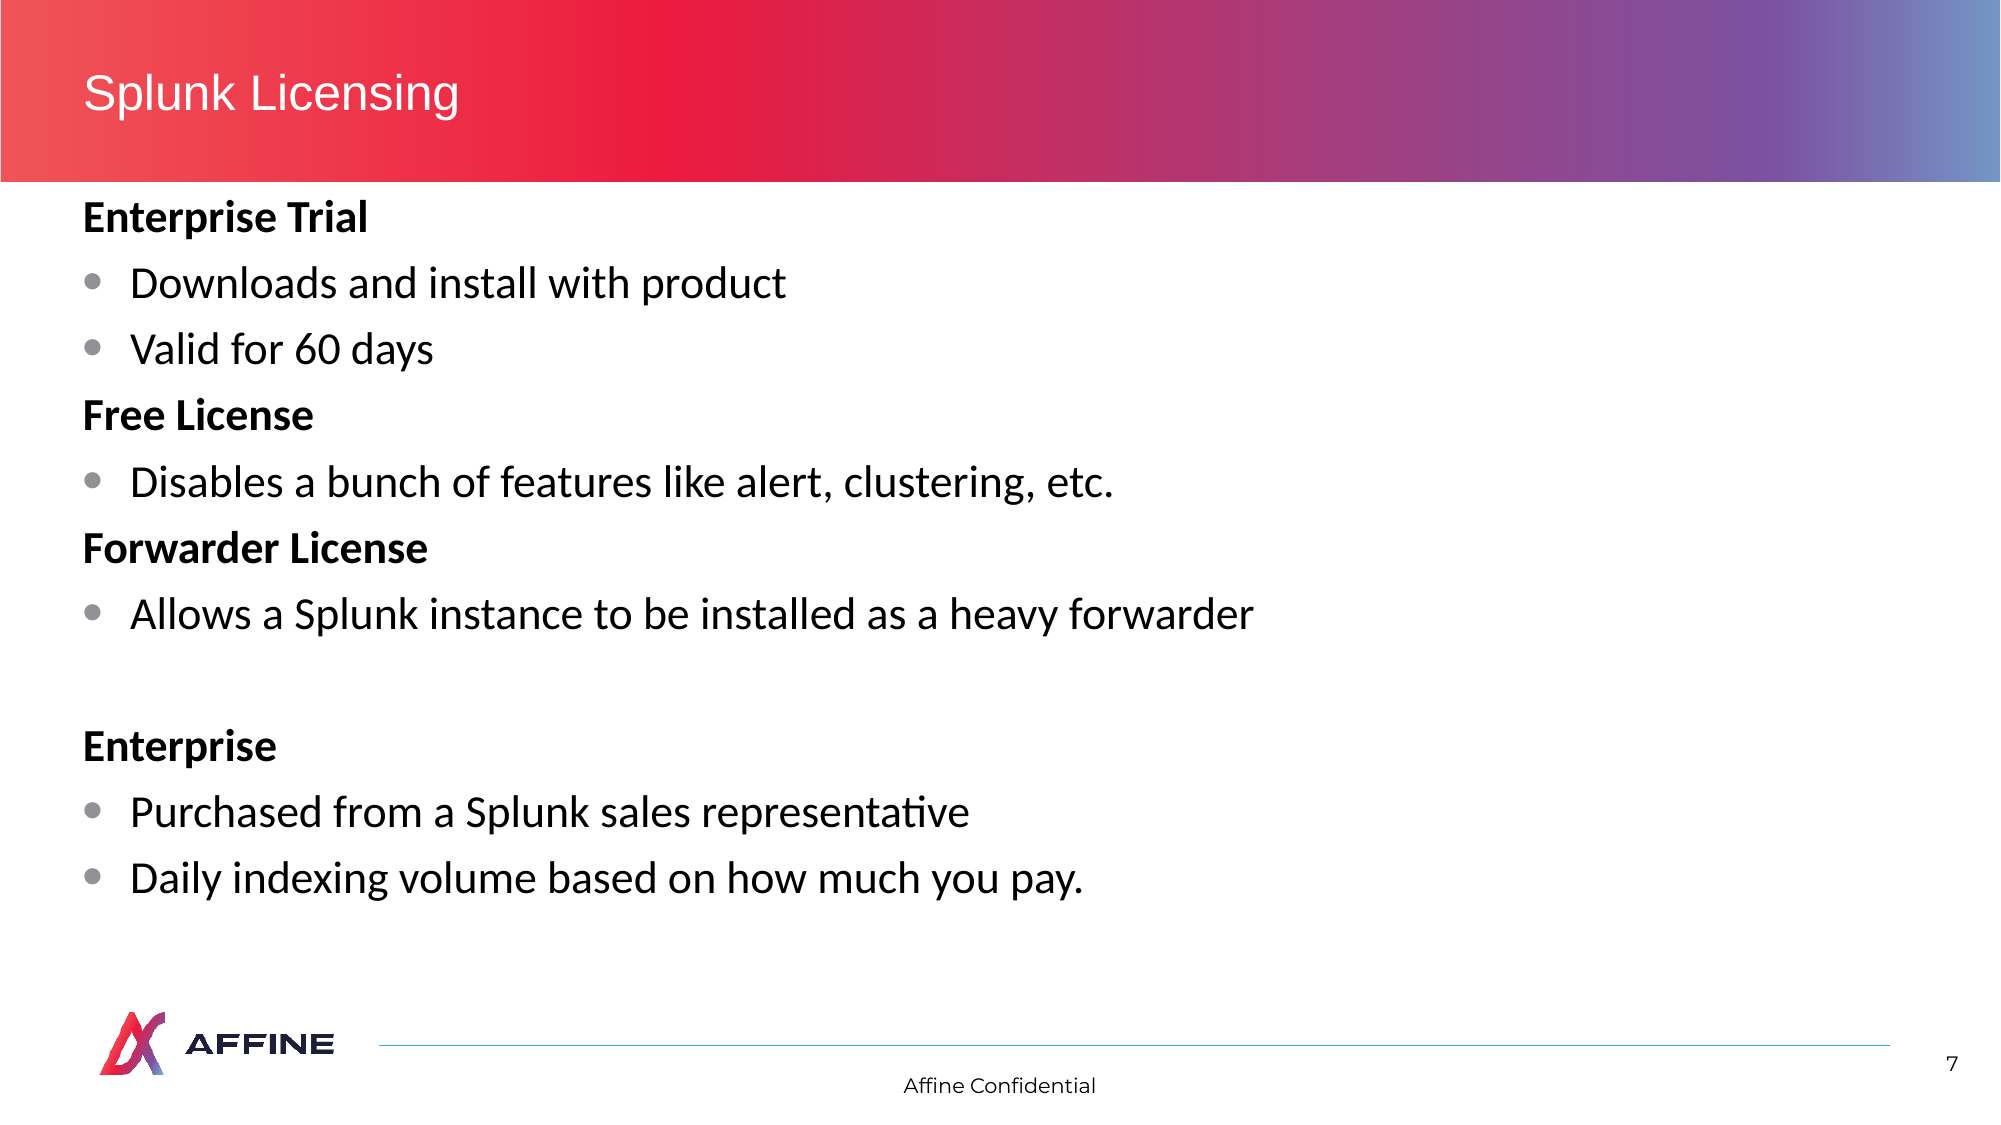

# Splunk Licensing
Enterprise Trial
Downloads and install with product
Valid for 60 days
Free License
Disables a bunch of features like alert, clustering, etc.
Forwarder License
Allows a Splunk instance to be installed as a heavy forwarder

Enterprise
Purchased from a Splunk sales representative
Daily indexing volume based on how much you pay.
7